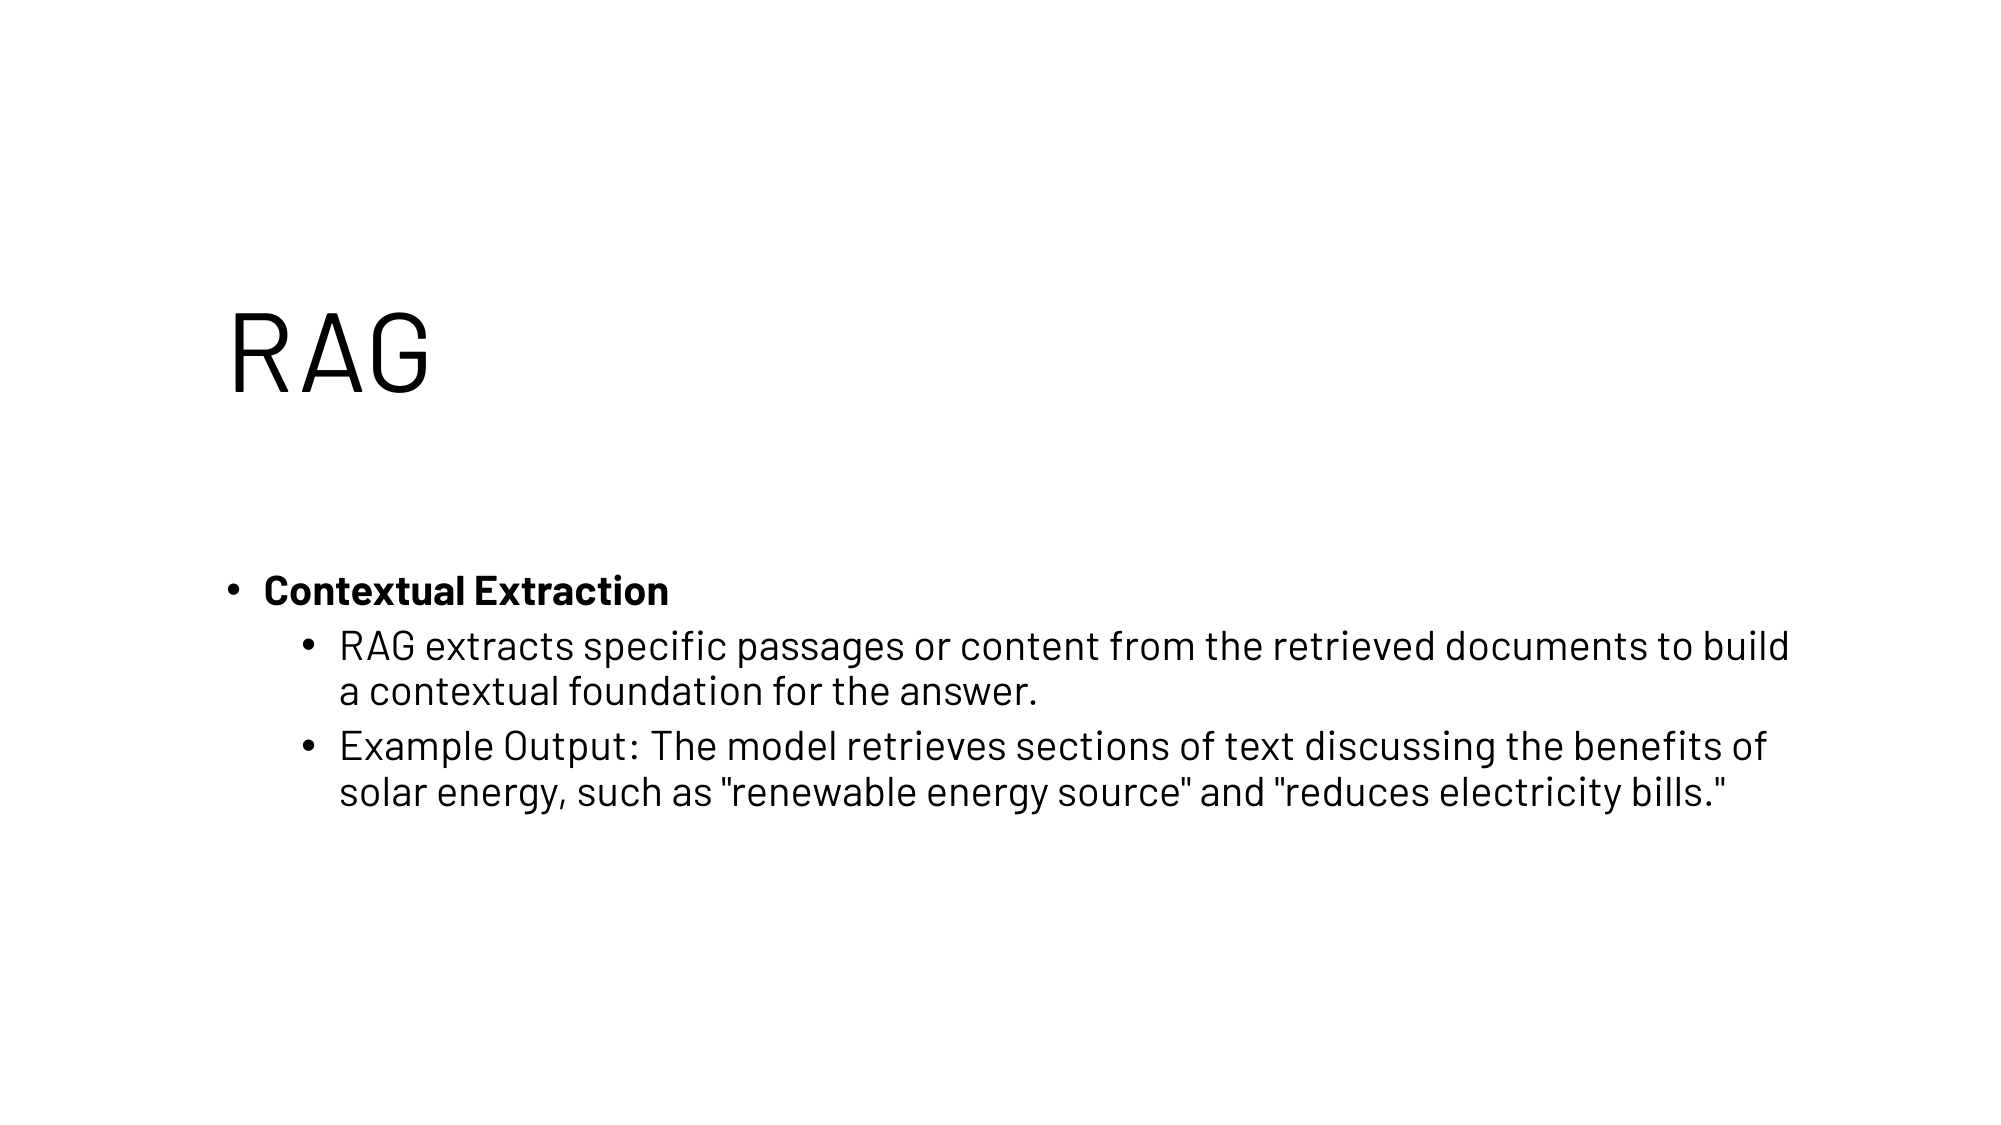

# RAG
Contextual Extraction
RAG extracts specific passages or content from the retrieved documents to build a contextual foundation for the answer.
Example Output: The model retrieves sections of text discussing the benefits of solar energy, such as "renewable energy source" and "reduces electricity bills."